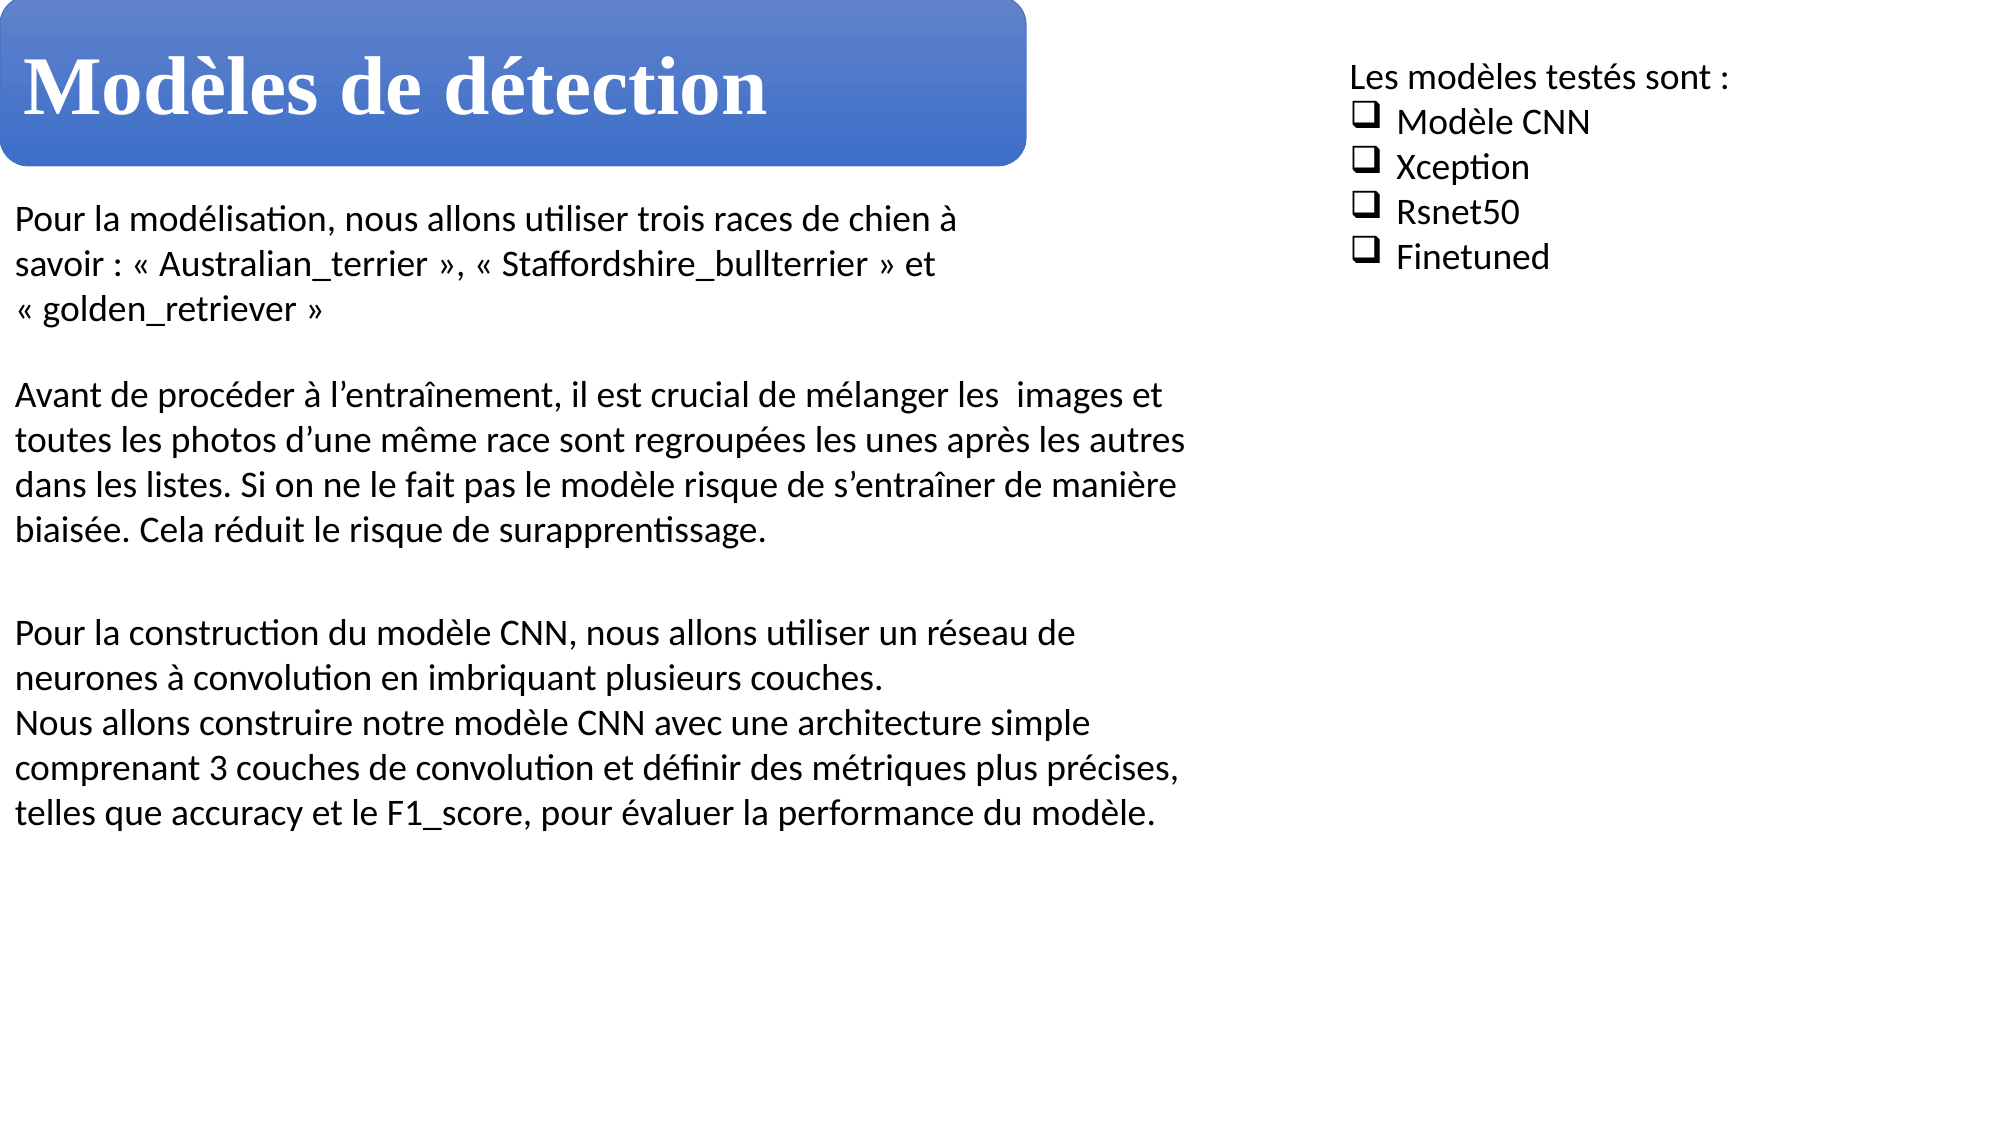

Modèles de détection
Les modèles testés sont :
Modèle CNN
Xception
Rsnet50
Finetuned
Pour la modélisation, nous allons utiliser trois races de chien à savoir : « Australian_terrier », « Staffordshire_bullterrier » et « golden_retriever »
Avant de procéder à l’entraînement, il est crucial de mélanger les  images et toutes les photos d’une même race sont regroupées les unes après les autres dans les listes. Si on ne le fait pas le modèle risque de s’entraîner de manière biaisée. Cela réduit le risque de surapprentissage.
Pour la construction du modèle CNN, nous allons utiliser un réseau de neurones à convolution en imbriquant plusieurs couches.
Nous allons construire notre modèle CNN avec une architecture simple comprenant 3 couches de convolution et définir des métriques plus précises, telles que accuracy et le F1_score, pour évaluer la performance du modèle.